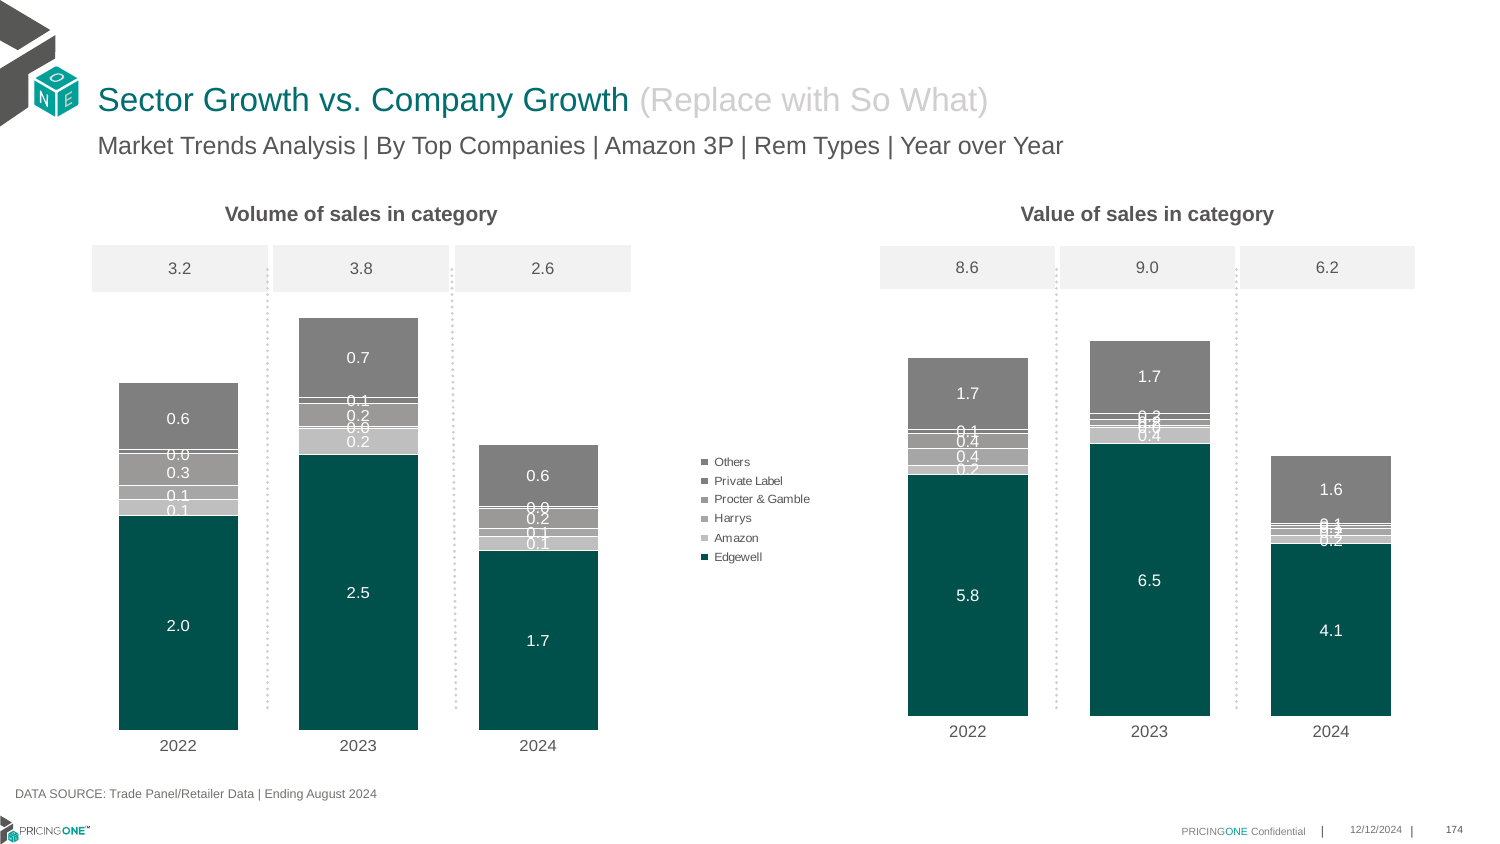

# Sector Growth vs. Company Growth (Replace with So What)
Market Trends Analysis | By Top Companies | Amazon 3P | Rem Types | Year over Year
| Value of sales in category |  |  |
| --- | --- | --- |
| 8.6 | 9.0 | 6.2 |
| Volume of sales in category |  |  |
| --- | --- | --- |
| 3.2 | 3.8 | 2.6 |

### Chart

| Category | Edgewell | Amazon | Harrys | Procter & Gamble | Private Label | Others |
|---|---|---|---|---|---|---|
| 2022 | 5.777016 | 0.218356 | 0.399971 | 0.361858 | 0.098874 | 1.701673 |
| 2023 | 6.516395 | 0.369206 | 0.044658 | 0.157079 | 0.15049 | 1.736033 |
| 2024 | 4.112034 | 0.190622 | 0.165919 | 0.084769 | 0.055878 | 1.616537 |

### Chart

| Category | Edgewell | Amazon | Harrys | Procter & Gamble | Private Label | Others |
|---|---|---|---|---|---|---|
| 2022 | 1.987808 | 0.141818 | 0.128087 | 0.301766 | 0.035342 | 0.618629 |
| 2023 | 2.548643 | 0.242384 | 0.017321 | 0.207751 | 0.053915 | 0.739102 |
| 2024 | 1.663607 | 0.128976 | 0.074422 | 0.183803 | 0.020873 | 0.57088 |
DATA SOURCE: Trade Panel/Retailer Data | Ending August 2024

12/12/2024
174